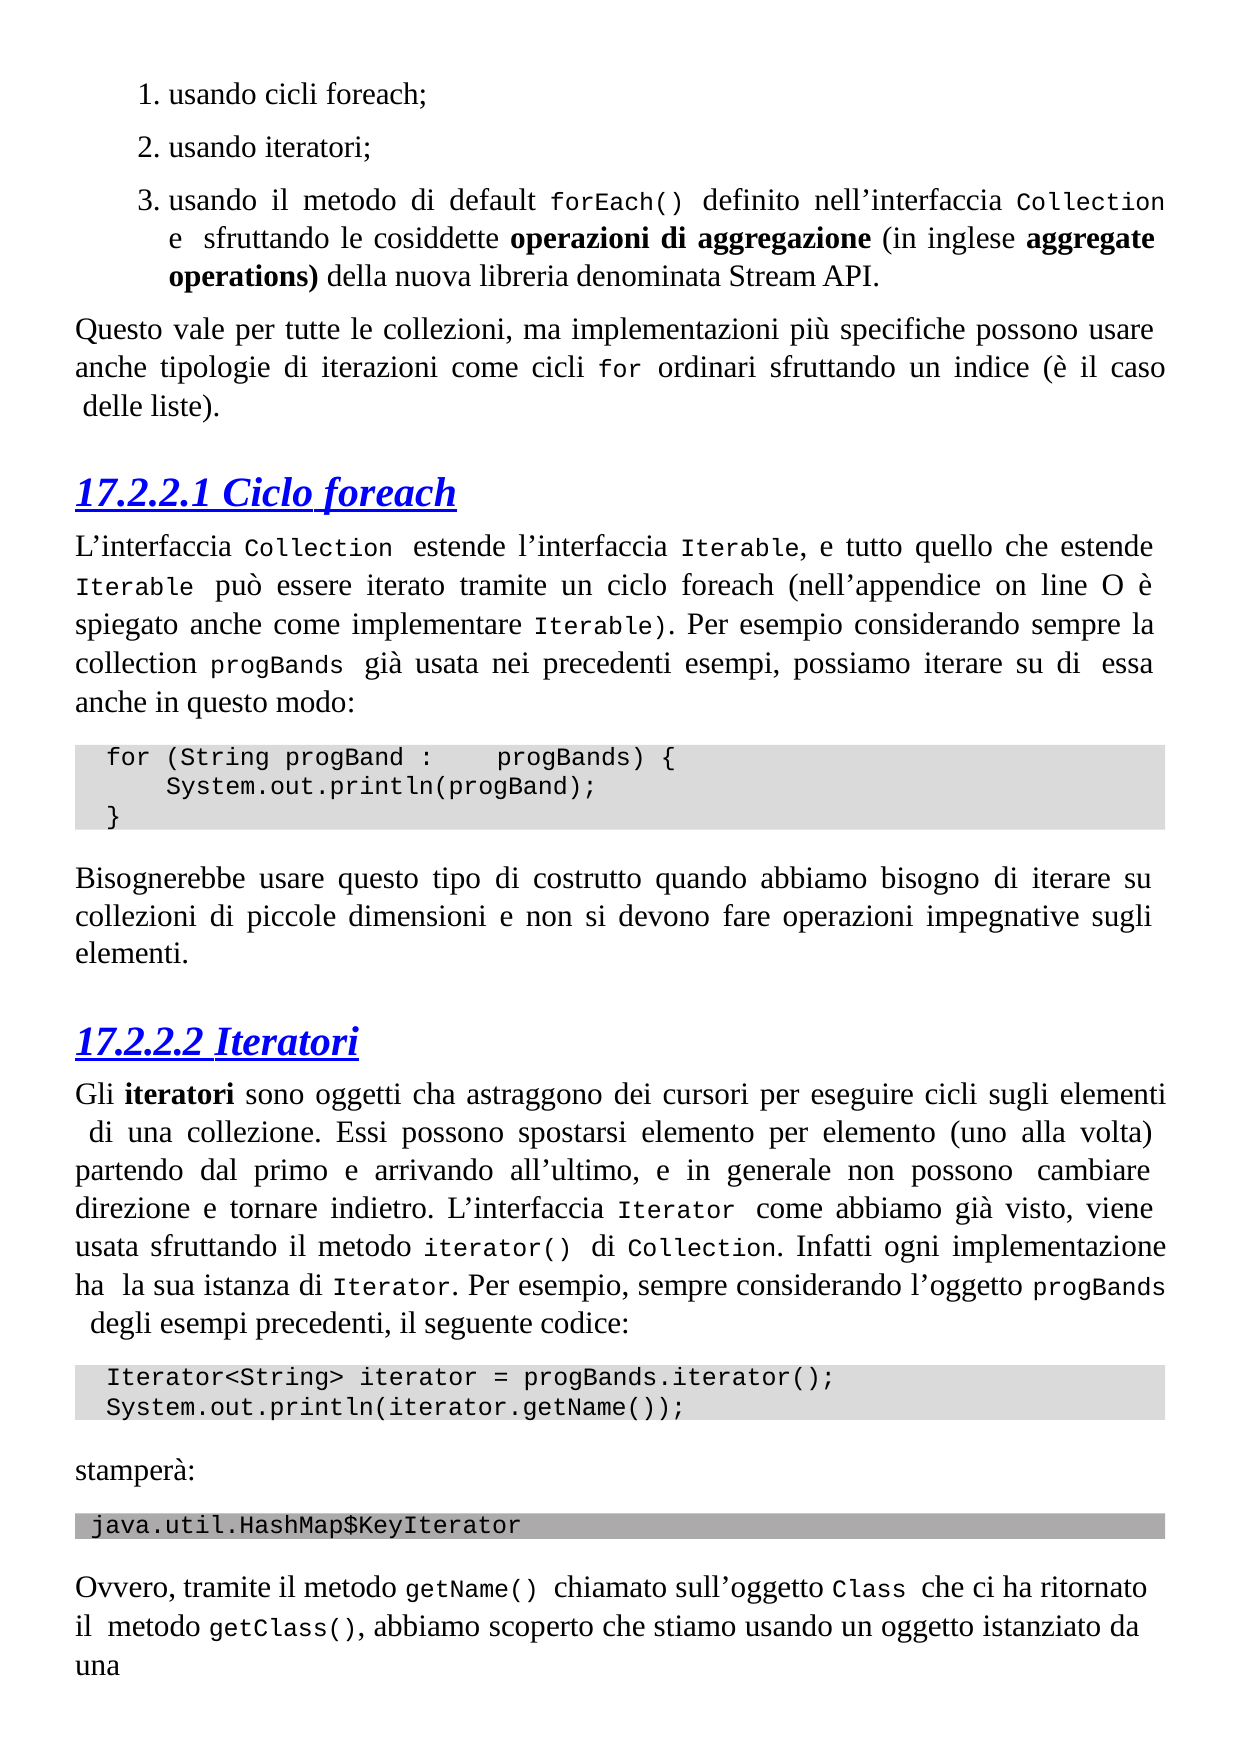

usando cicli foreach;
usando iteratori;
usando il metodo di default forEach() definito nell’interfaccia Collection e  sfruttando le cosiddette operazioni di aggregazione (in inglese aggregate  operations) della nuova libreria denominata Stream API.
Questo vale per tutte le collezioni, ma implementazioni più specifiche possono usare  anche tipologie di iterazioni come cicli for ordinari sfruttando un indice (è il caso  delle liste).

17.2.2.1 Ciclo foreach
L’interfaccia Collection estende l’interfaccia Iterable, e tutto quello che estende  Iterable può essere iterato tramite un ciclo foreach (nell’appendice on line O è  spiegato anche come implementare Iterable). Per esempio considerando sempre la  collection progBands già usata nei precedenti esempi, possiamo iterare su di essa  anche in questo modo:
for (String progBand :	progBands) {
System.out.println(progBand);
}
Bisognerebbe usare questo tipo di costrutto quando abbiamo bisogno di iterare su  collezioni di piccole dimensioni e non si devono fare operazioni impegnative sugli  elementi.

17.2.2.2 Iteratori
Gli iteratori sono oggetti cha astraggono dei cursori per eseguire cicli sugli elementi  di una collezione. Essi possono spostarsi elemento per elemento (uno alla volta)  partendo dal primo e arrivando all’ultimo, e in generale non possono cambiare  direzione e tornare indietro. L’interfaccia Iterator come abbiamo già visto, viene  usata sfruttando il metodo iterator() di Collection. Infatti ogni implementazione ha  la sua istanza di Iterator. Per esempio, sempre considerando l’oggetto progBands  degli esempi precedenti, il seguente codice:
Iterator<String> iterator = progBands.iterator();
System.out.println(iterator.getName());
stamperà:
java.util.HashMap$KeyIterator
Ovvero, tramite il metodo getName() chiamato sull’oggetto Class che ci ha ritornato il  metodo getClass(), abbiamo scoperto che stiamo usando un oggetto istanziato da una